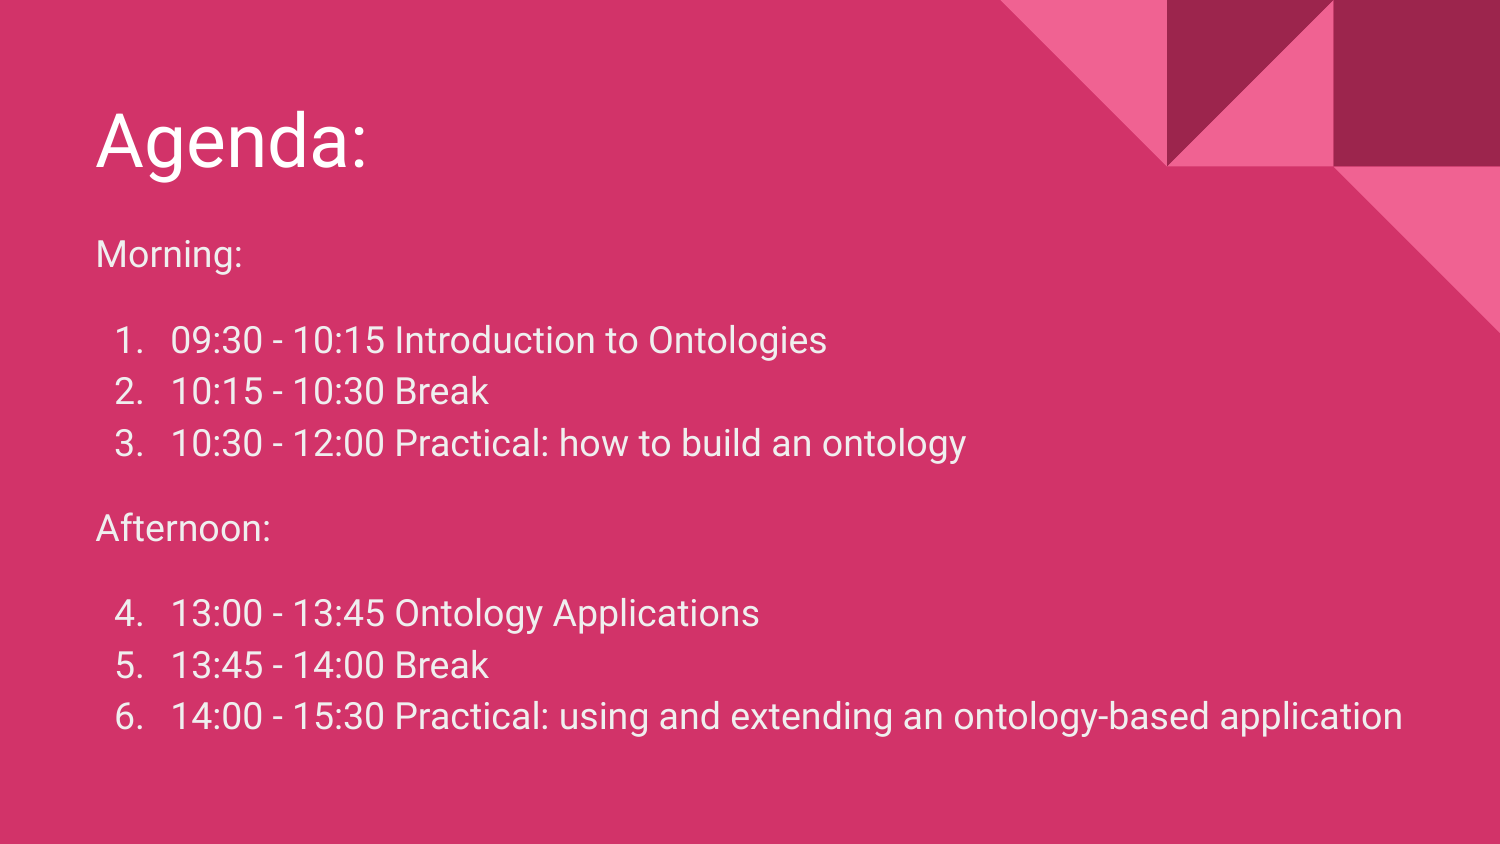

# Agenda:
Morning:
09:30 - 10:15 Introduction to Ontologies
10:15 - 10:30 Break
10:30 - 12:00 Practical: how to build an ontology
Afternoon:
13:00 - 13:45 Ontology Applications
13:45 - 14:00 Break
14:00 - 15:30 Practical: using and extending an ontology-based application